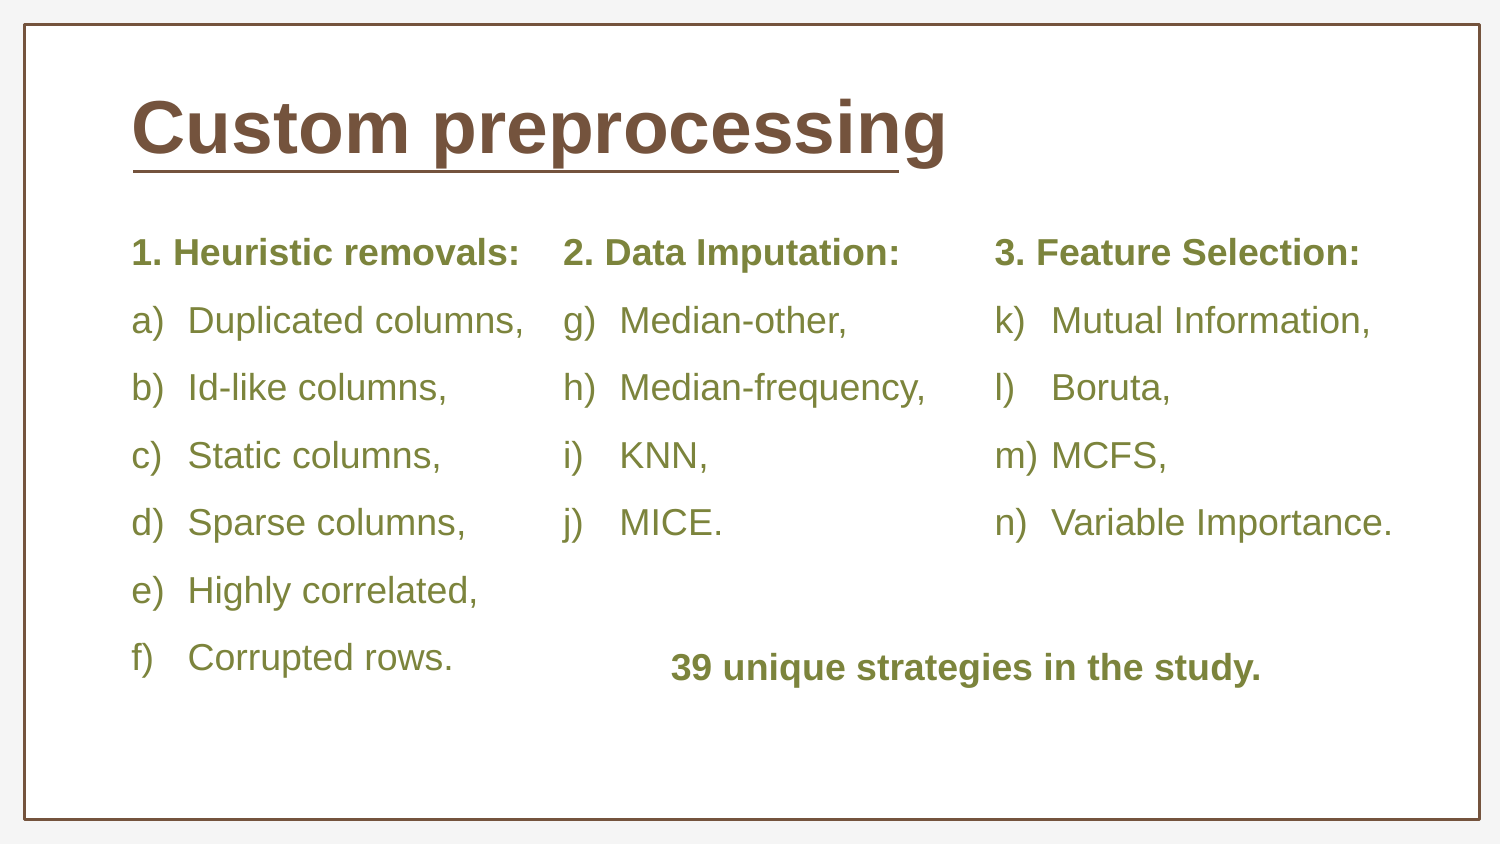

Custom preprocessing
1. Heuristic removals:
Duplicated columns,
Id-like columns,
Static columns,
Sparse columns,
Highly correlated,
Corrupted rows.
2. Data Imputation:
Median-other,
Median-frequency,
KNN,
MICE.

3. Feature Selection:
Mutual Information,
Boruta,
MCFS,
Variable Importance.
39 unique strategies in the study.